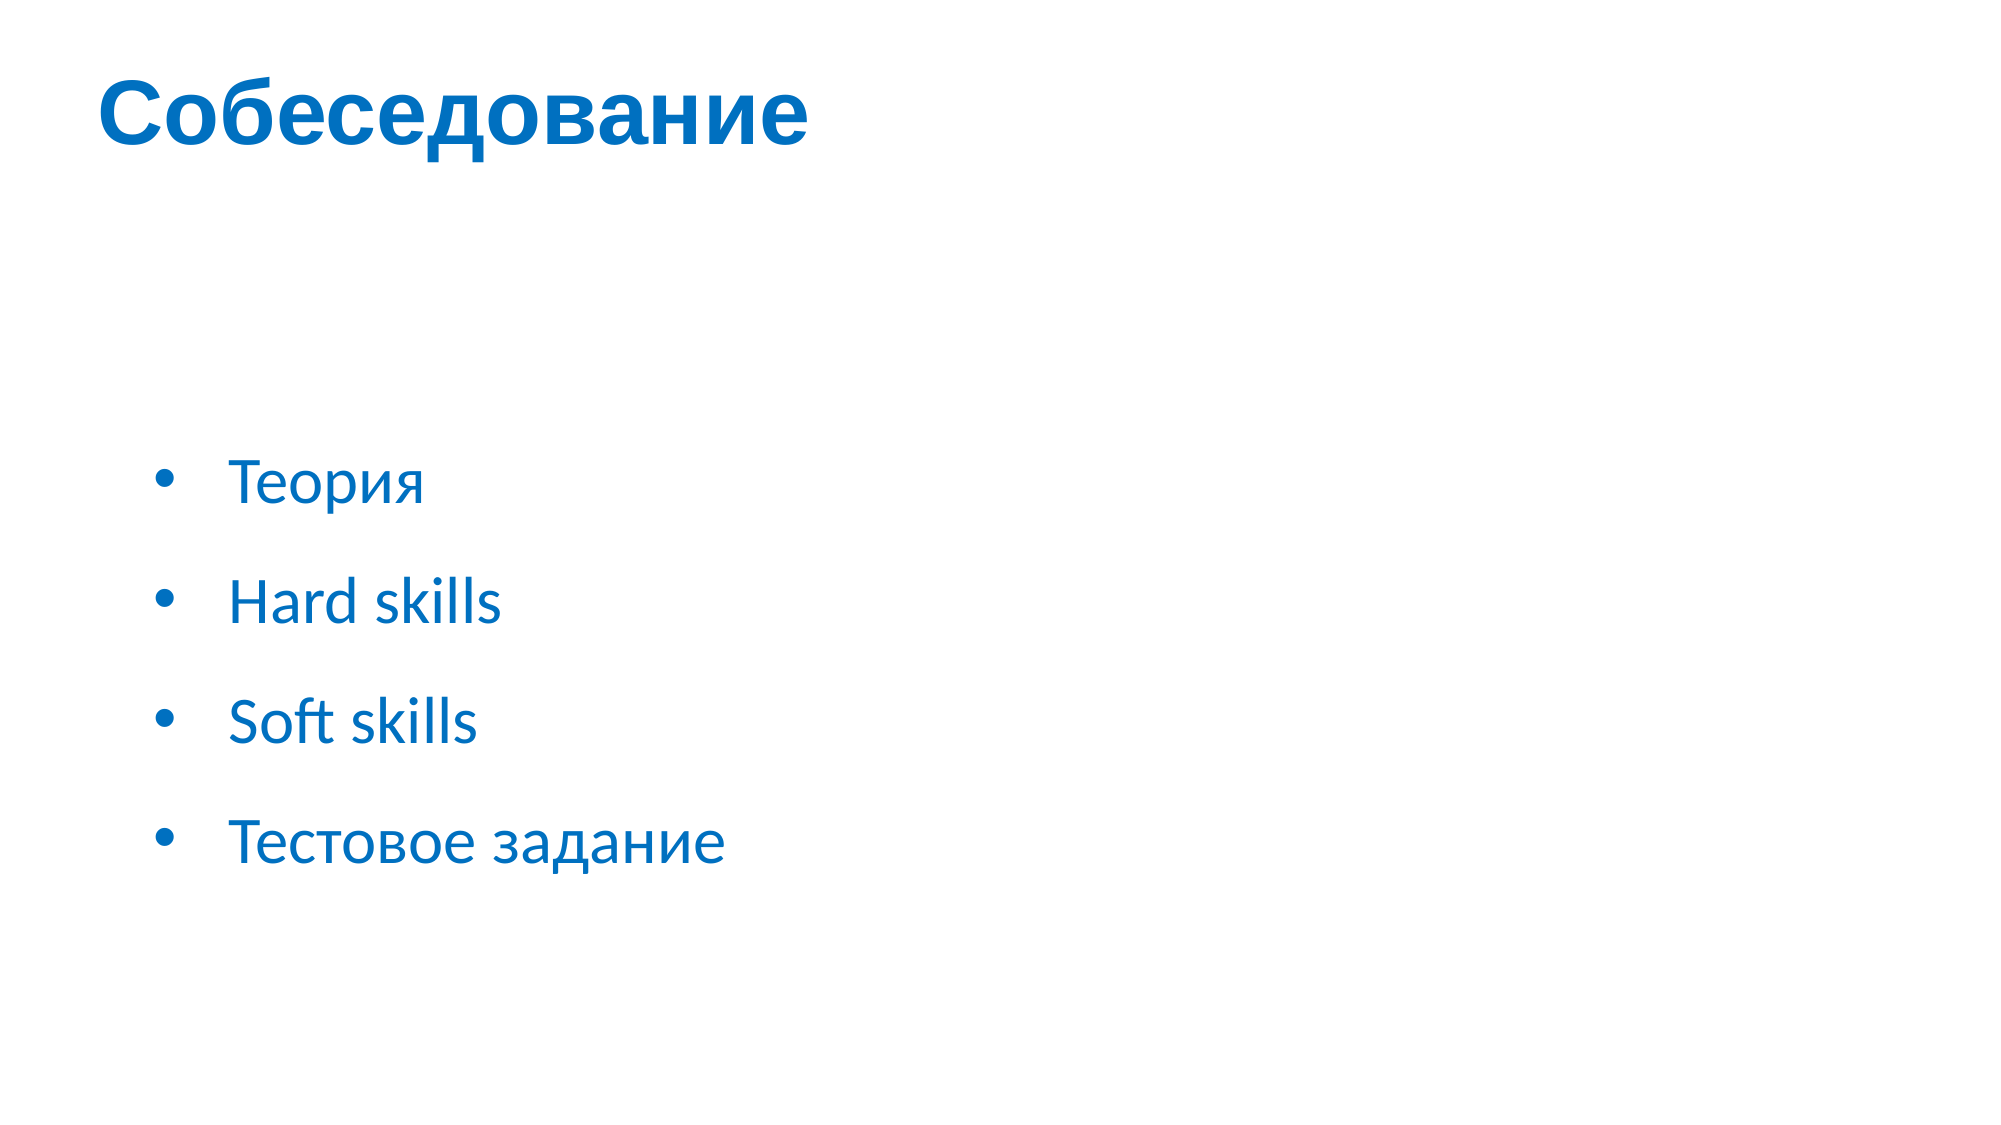

Собеседование
# Теория
Hard skills
Soft skills
Тестовое задание